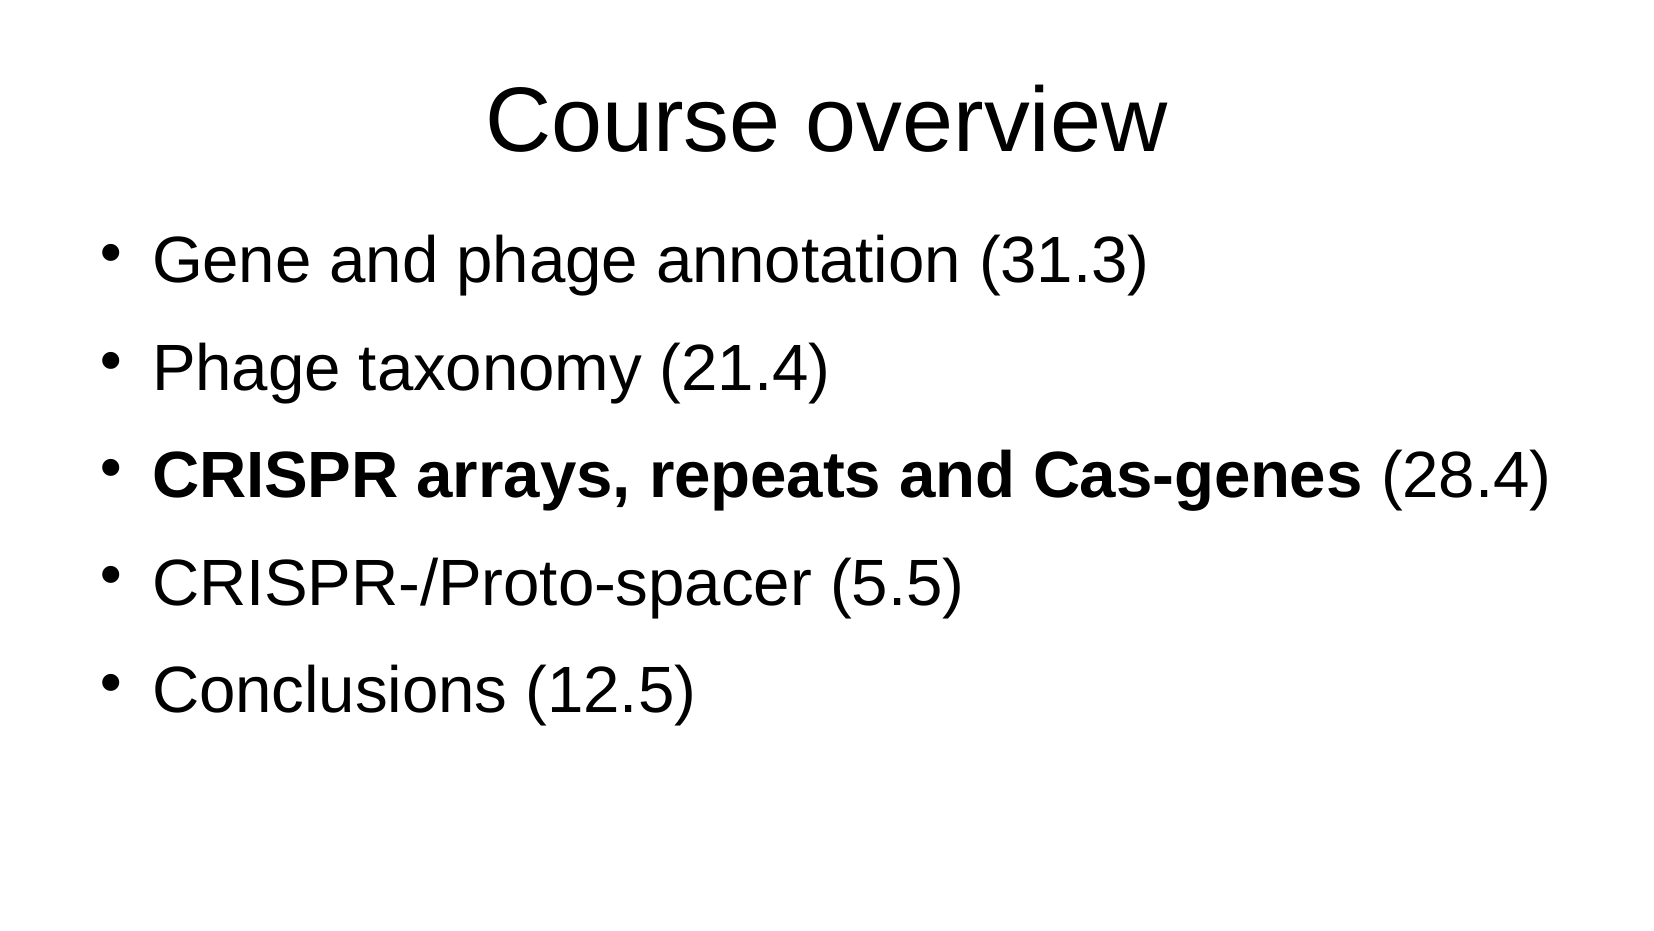

Course overview
Gene and phage annotation (31.3)
Phage taxonomy (21.4)
CRISPR arrays, repeats and Cas-genes (28.4)
CRISPR-/Proto-spacer (5.5)
Conclusions (12.5)